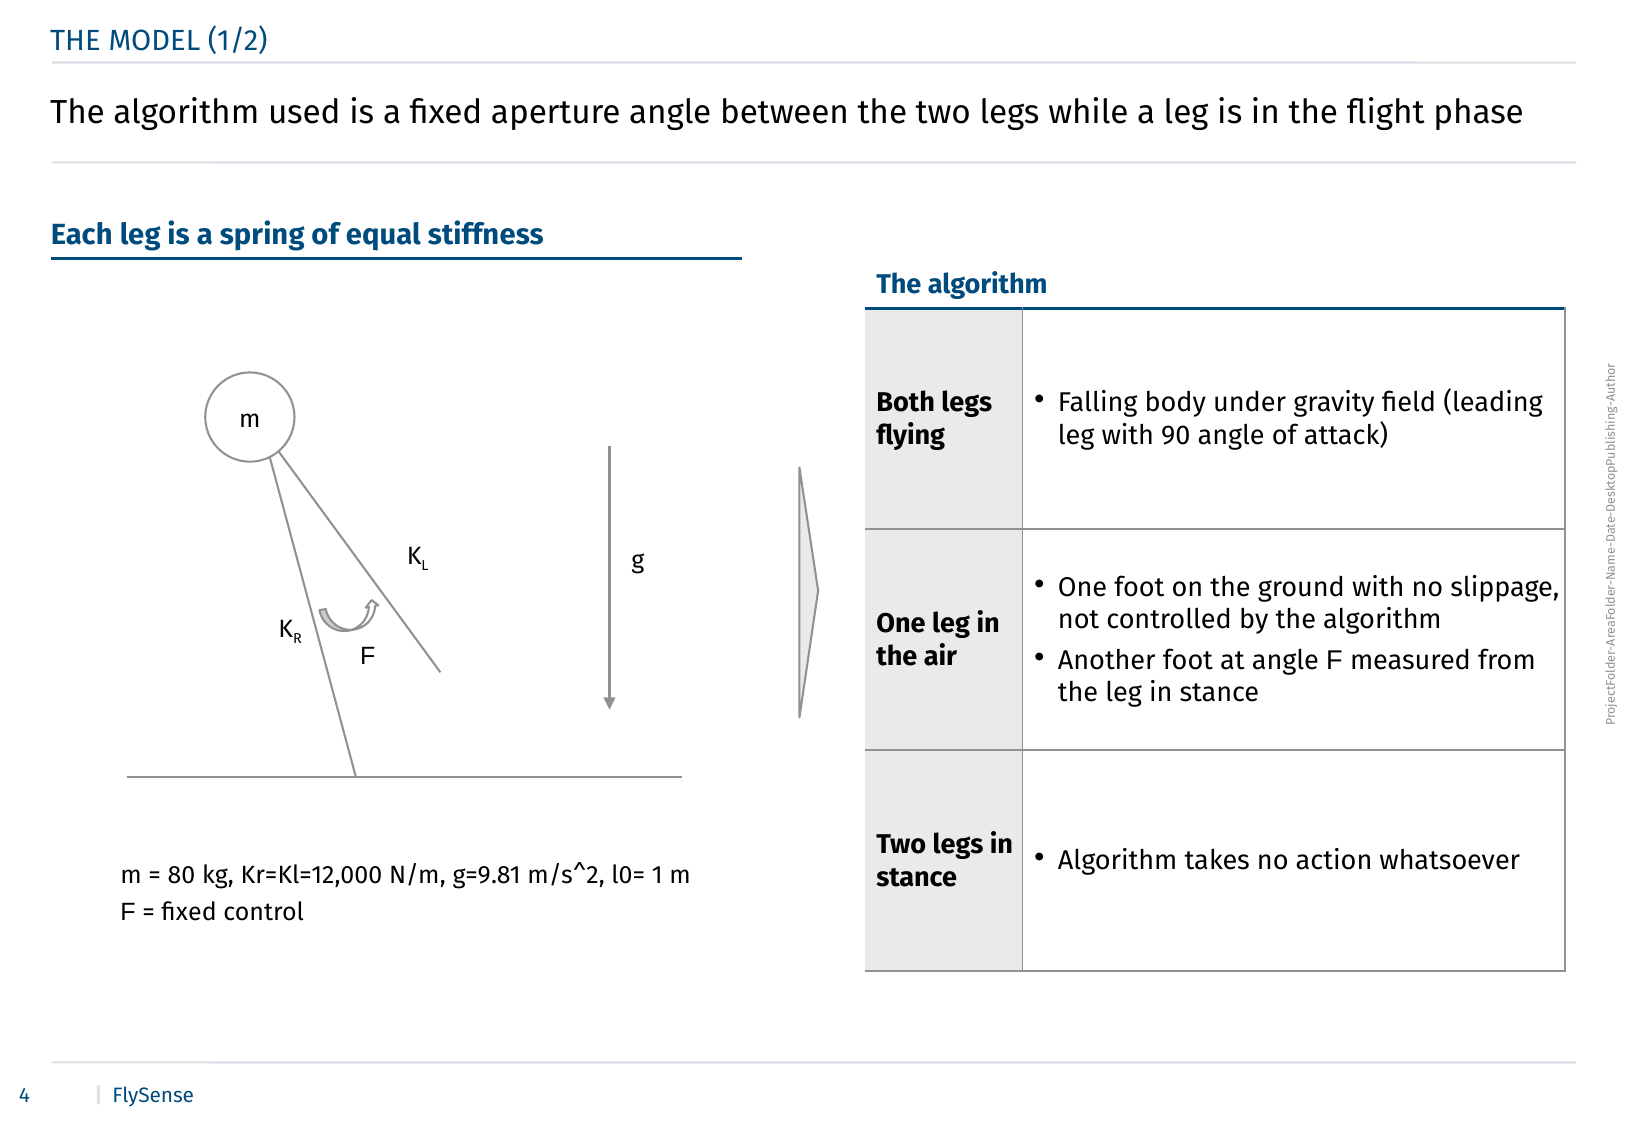

THE MODEL (1/2)
# The algorithm used is a fixed aperture angle between the two legs while a leg is in the flight phase
Each leg is a spring of equal stiffness
| The algorithm |  |
| --- | --- |
| Both legs flying | Falling body under gravity field (leading leg with 90 angle of attack) |
| One leg in the air | One foot on the ground with no slippage, not controlled by the algorithm Another foot at angle F measured from the leg in stance |
| Two legs in stance | Algorithm takes no action whatsoever |
m
KL
g

KR
F

m = 80 kg, Kr=Kl=12,000 N/m, g=9.81 m/s^2, l0= 1 m
F = fixed control